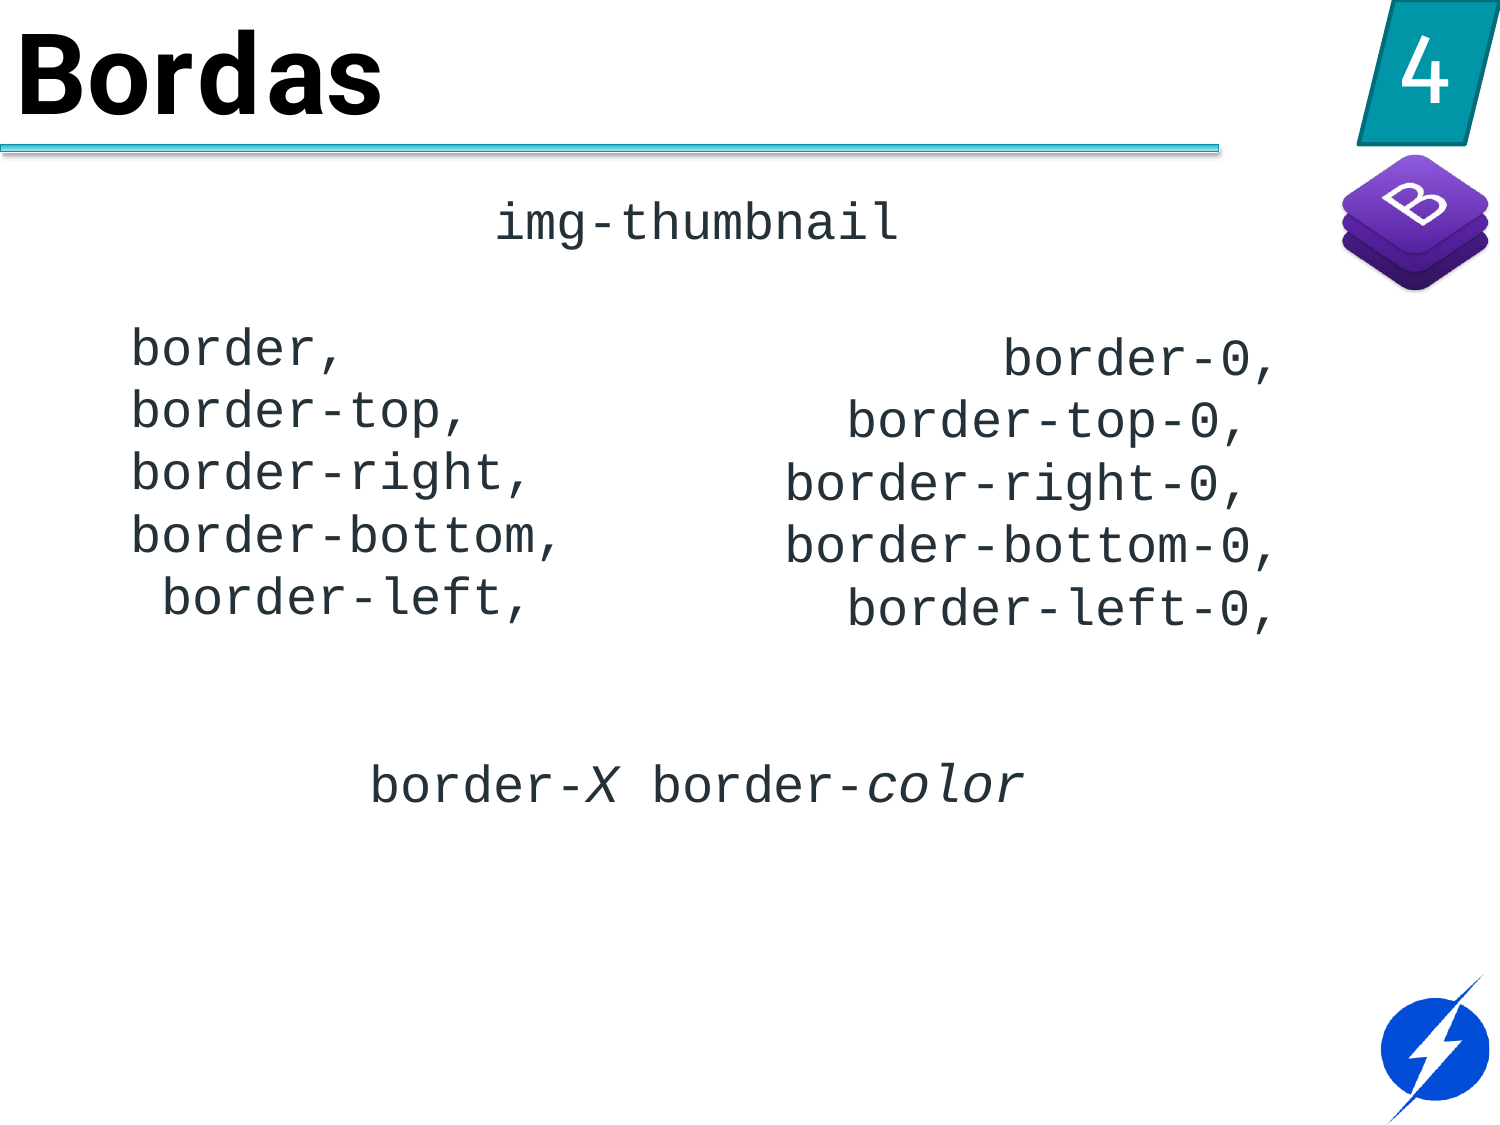

# Bordas
4

img-thumbnail
border,  border-top,  border-right,
border-bottom,  border-left,
border-0,  border-top-0,  border-right-0,  border-bottom-0,  border-left-0,
border-X border-color